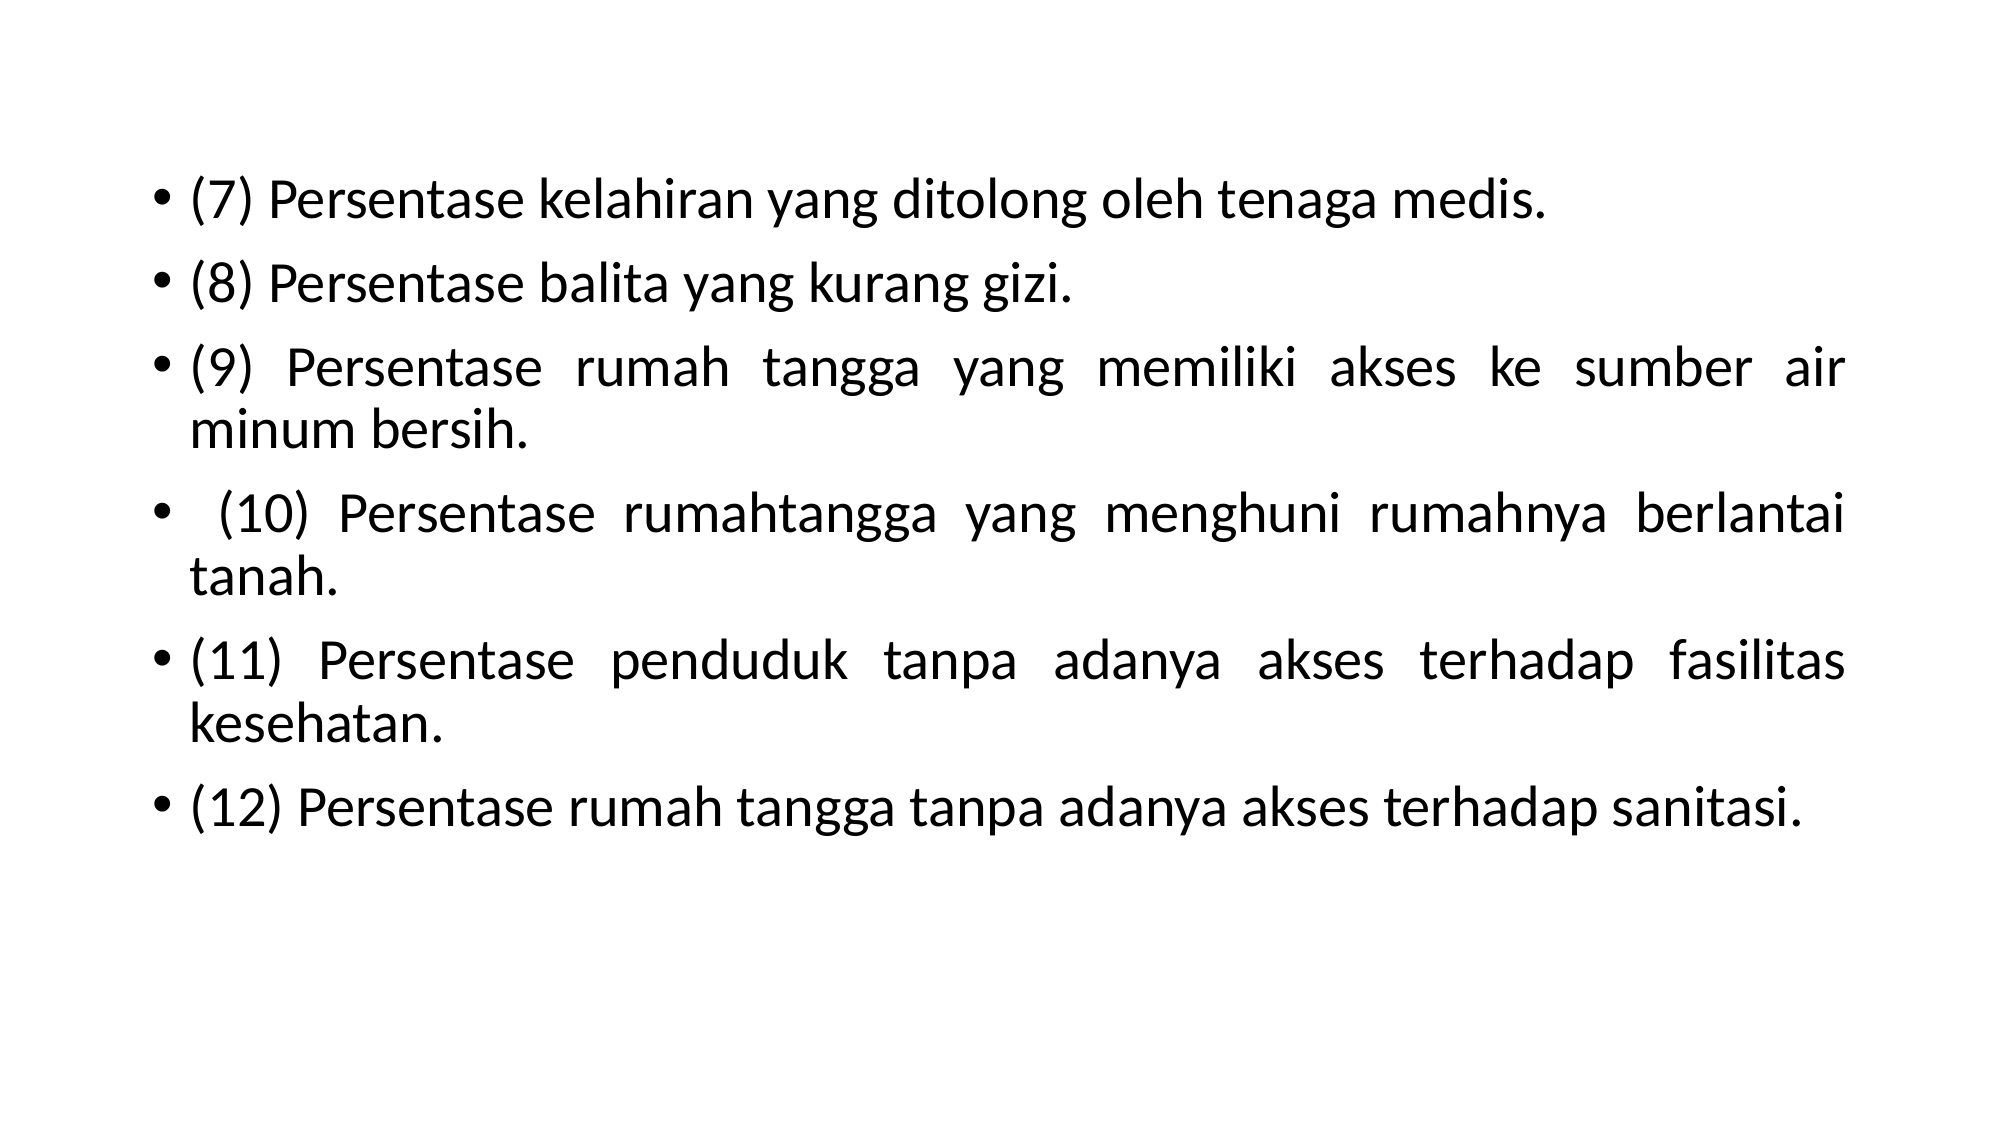

(7) Persentase kelahiran yang ditolong oleh tenaga medis.
(8) Persentase balita yang kurang gizi.
(9) Persentase rumah tangga yang memiliki akses ke sumber air minum bersih.
 (10) Persentase rumahtangga yang menghuni rumahnya berlantai tanah.
(11) Persentase penduduk tanpa adanya akses terhadap fasilitas kesehatan.
(12) Persentase rumah tangga tanpa adanya akses terhadap sanitasi.